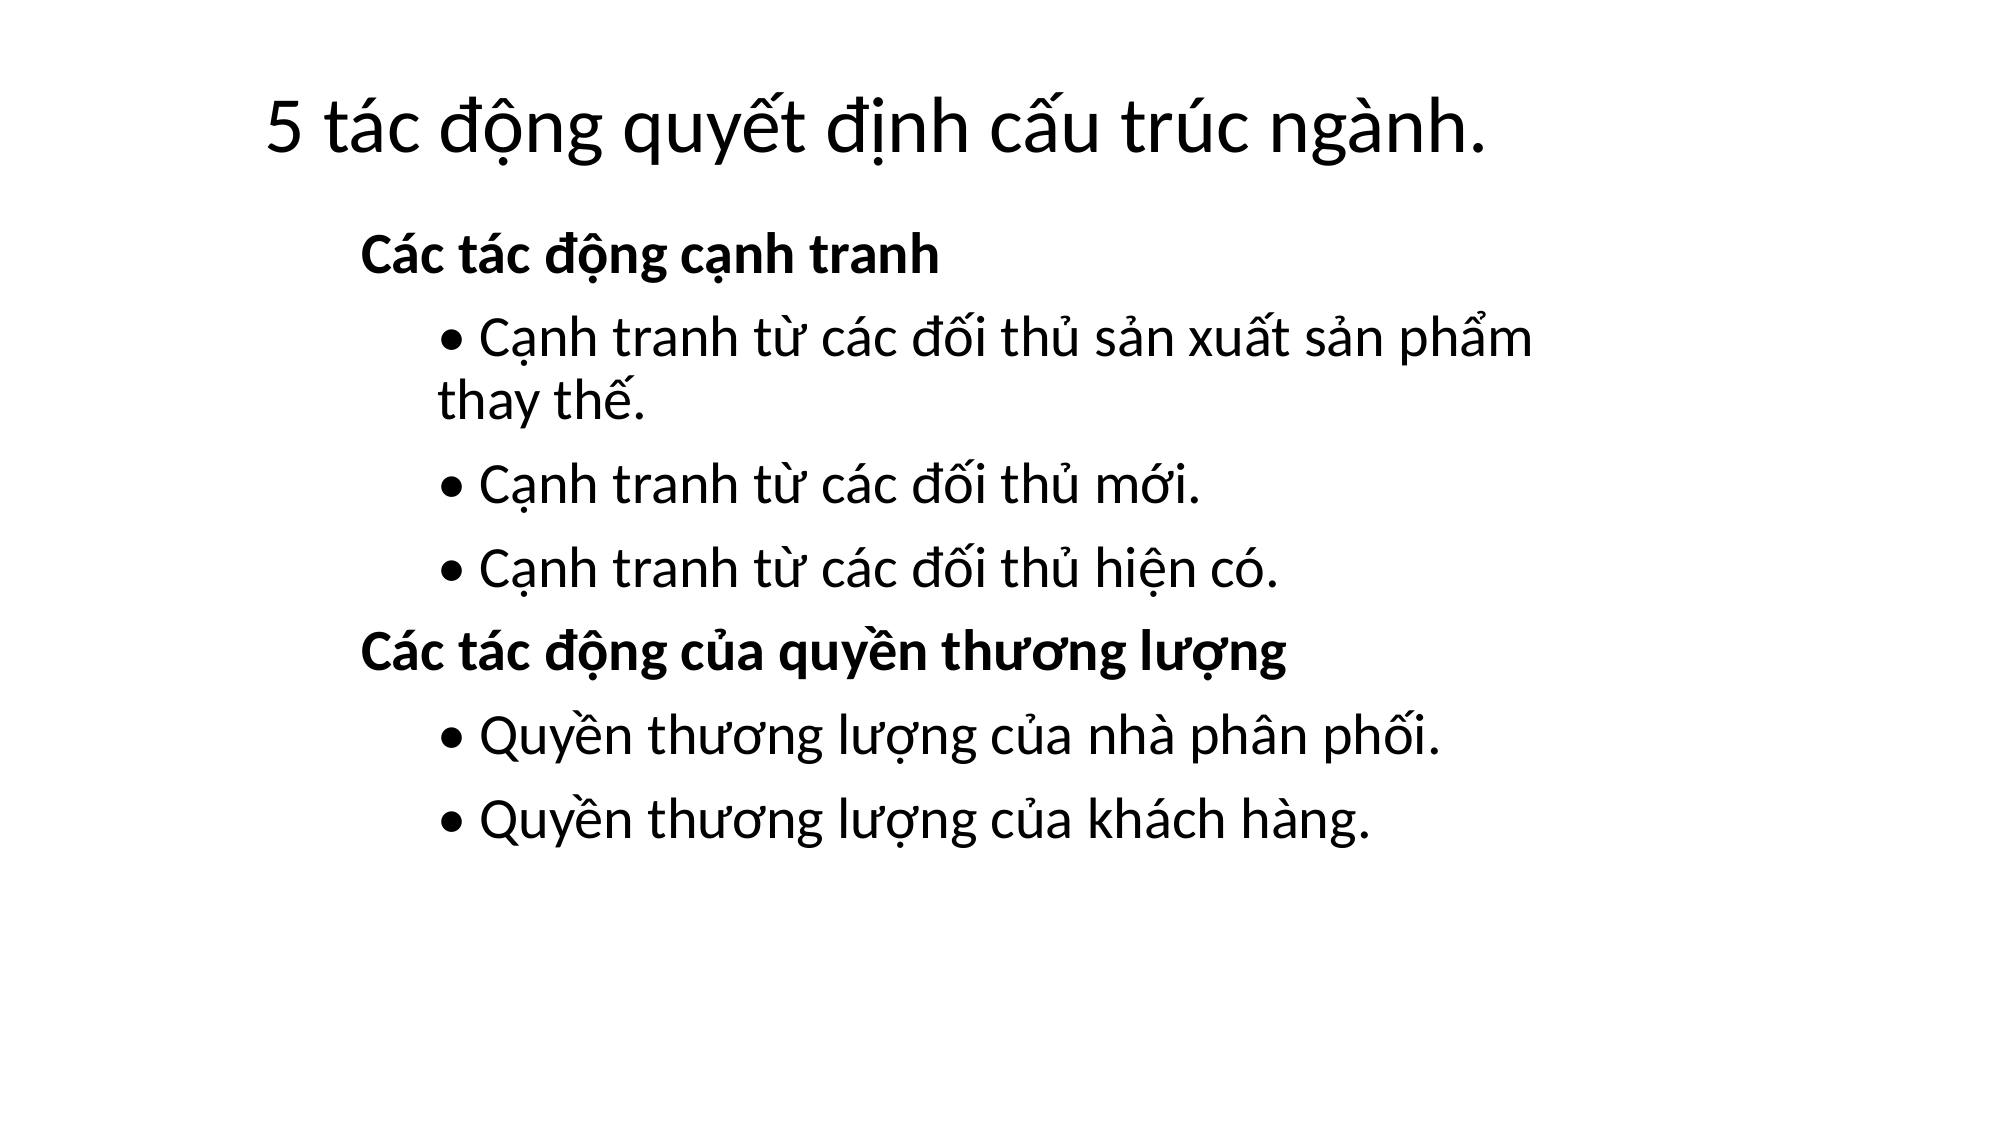

# 5 tác động quyết định cấu trúc ngành.
Các tác động cạnh tranh
• Cạnh tranh từ các đối thủ sản xuất sản phẩm thay thế.
• Cạnh tranh từ các đối thủ mới.
• Cạnh tranh từ các đối thủ hiện có.
Các tác động của quyền thương lượng
• Quyền thương lượng của nhà phân phối.
• Quyền thương lượng của khách hàng.